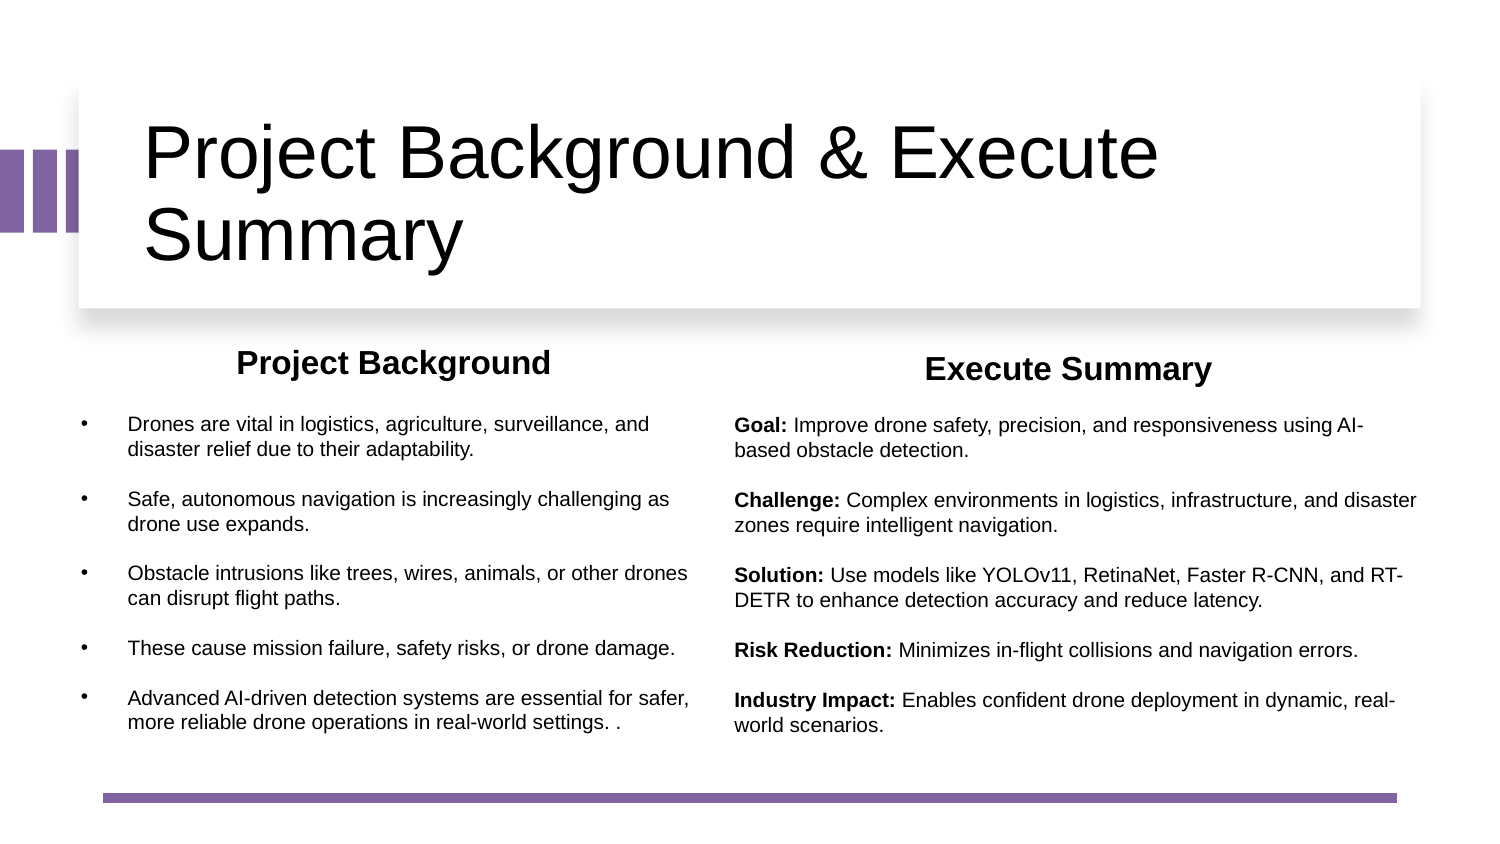

# Project Background & Execute Summary

Project Background
Execute Summary
Drones are vital in logistics, agriculture, surveillance, and disaster relief due to their adaptability.
Safe, autonomous navigation is increasingly challenging as drone use expands.
Obstacle intrusions like trees, wires, animals, or other drones can disrupt flight paths.
These cause mission failure, safety risks, or drone damage.
Advanced AI-driven detection systems are essential for safer, more reliable drone operations in real-world settings. .
Goal: Improve drone safety, precision, and responsiveness using AI-based obstacle detection.
Challenge: Complex environments in logistics, infrastructure, and disaster zones require intelligent navigation.
Solution: Use models like YOLOv11, RetinaNet, Faster R-CNN, and RT-DETR to enhance detection accuracy and reduce latency.
Risk Reduction: Minimizes in-flight collisions and navigation errors.
Industry Impact: Enables confident drone deployment in dynamic, real-world scenarios.